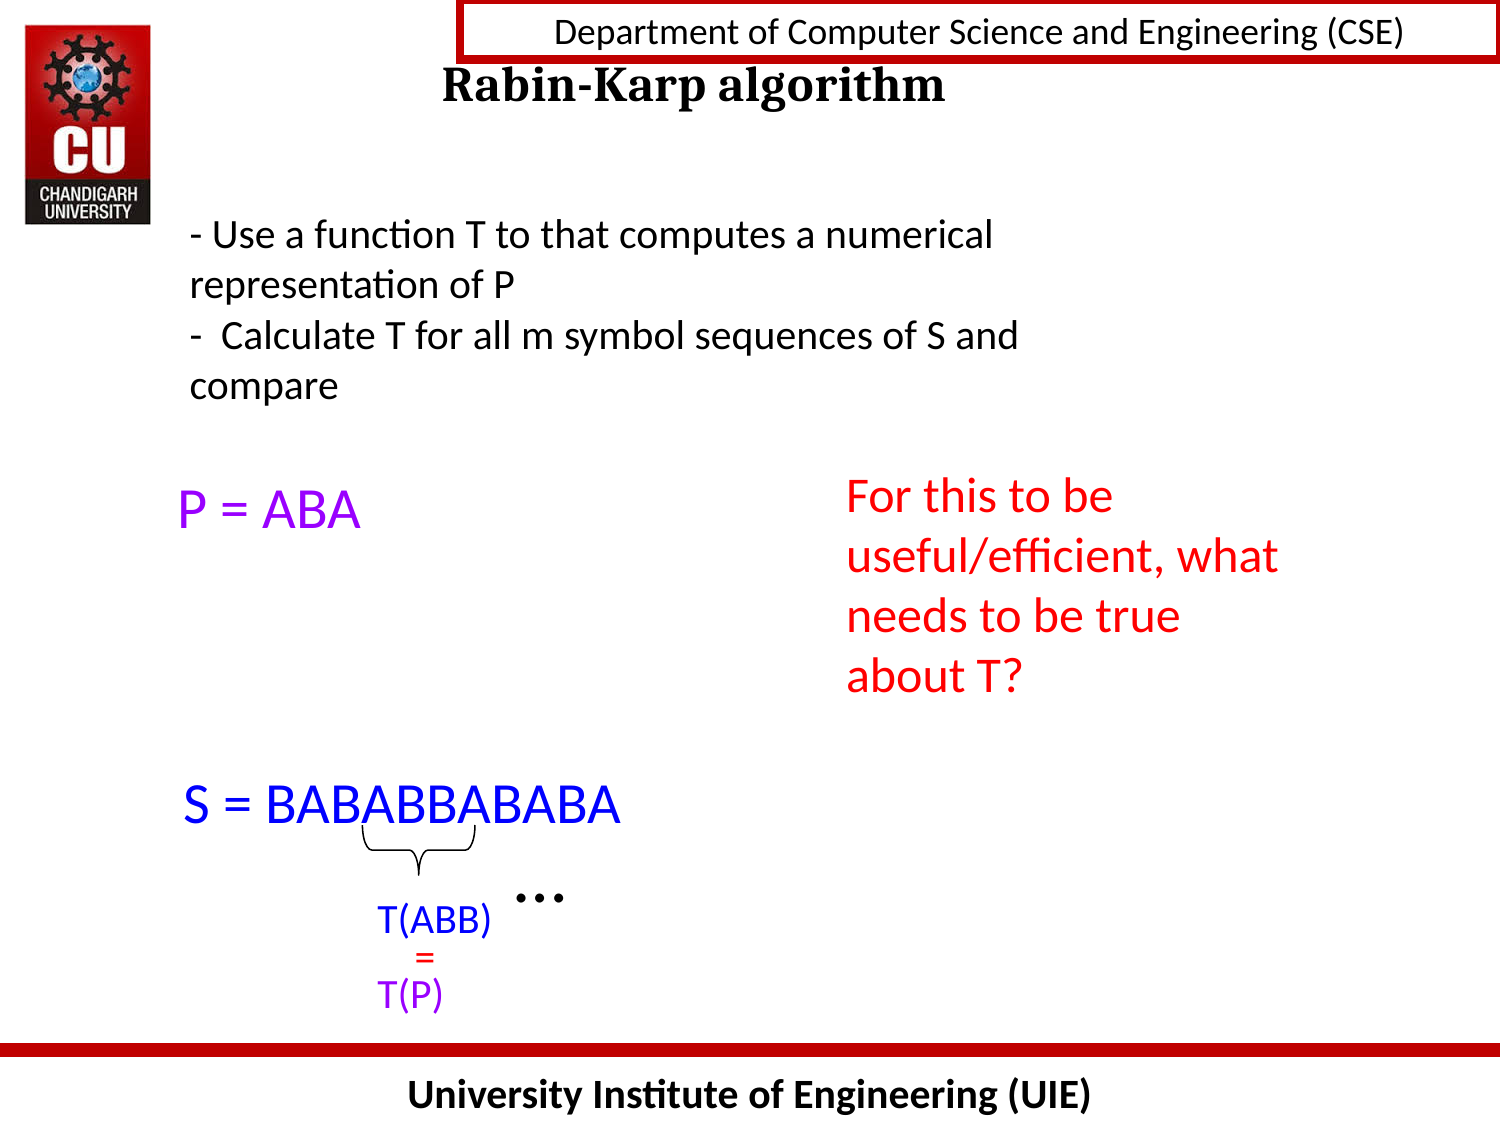

# Rabin-Karp algorithm
- Use a function T to that computes a numerical representation of P
-  Calculate T for all m symbol sequences of S and compare
For this to be useful/efficient, what needs to be true about T?
P = ABA
S = BABABBABABA

…
T(ABB)
=
T(P)